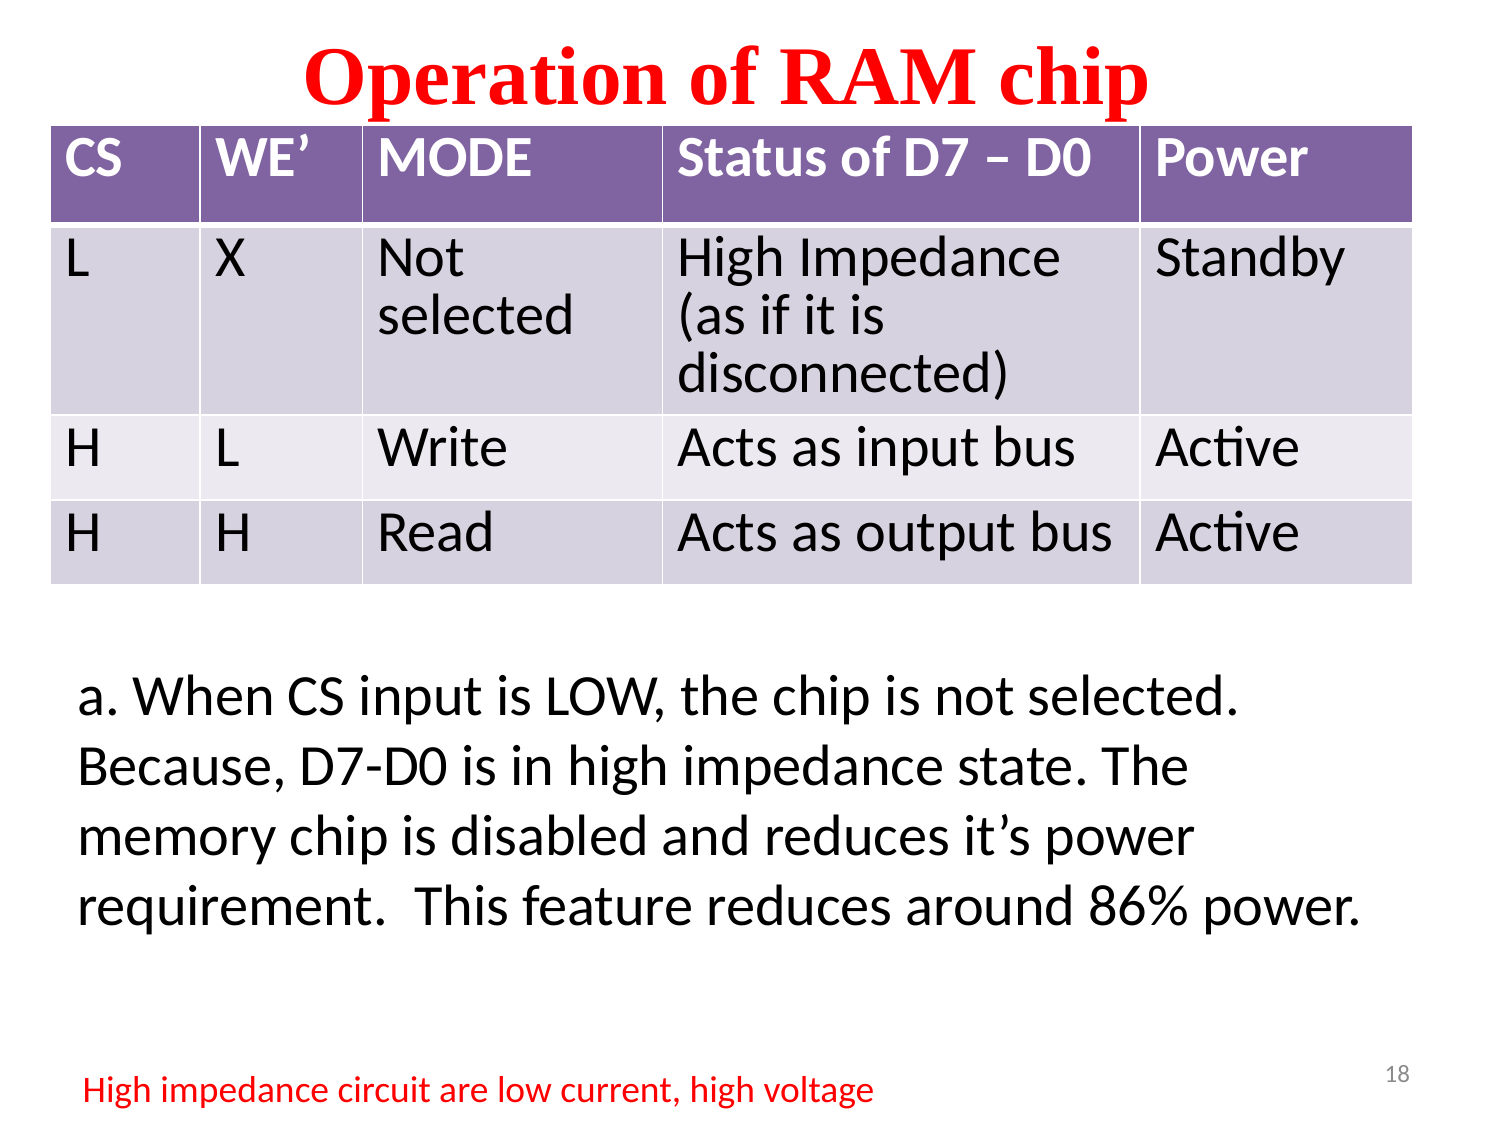

Operation of RAM chip
| CS | WE’ | MODE | Status of D7 – D0 | Power |
| --- | --- | --- | --- | --- |
| L | X | Not selected | High Impedance (as if it is disconnected) | Standby |
| H | L | Write | Acts as input bus | Active |
| H | H | Read | Acts as output bus | Active |
a. When CS input is LOW, the chip is not selected. Because, D7-D0 is in high impedance state. The memory chip is disabled and reduces it’s power requirement.  This feature reduces around 86% power.
18
High impedance circuit are low current, high voltage